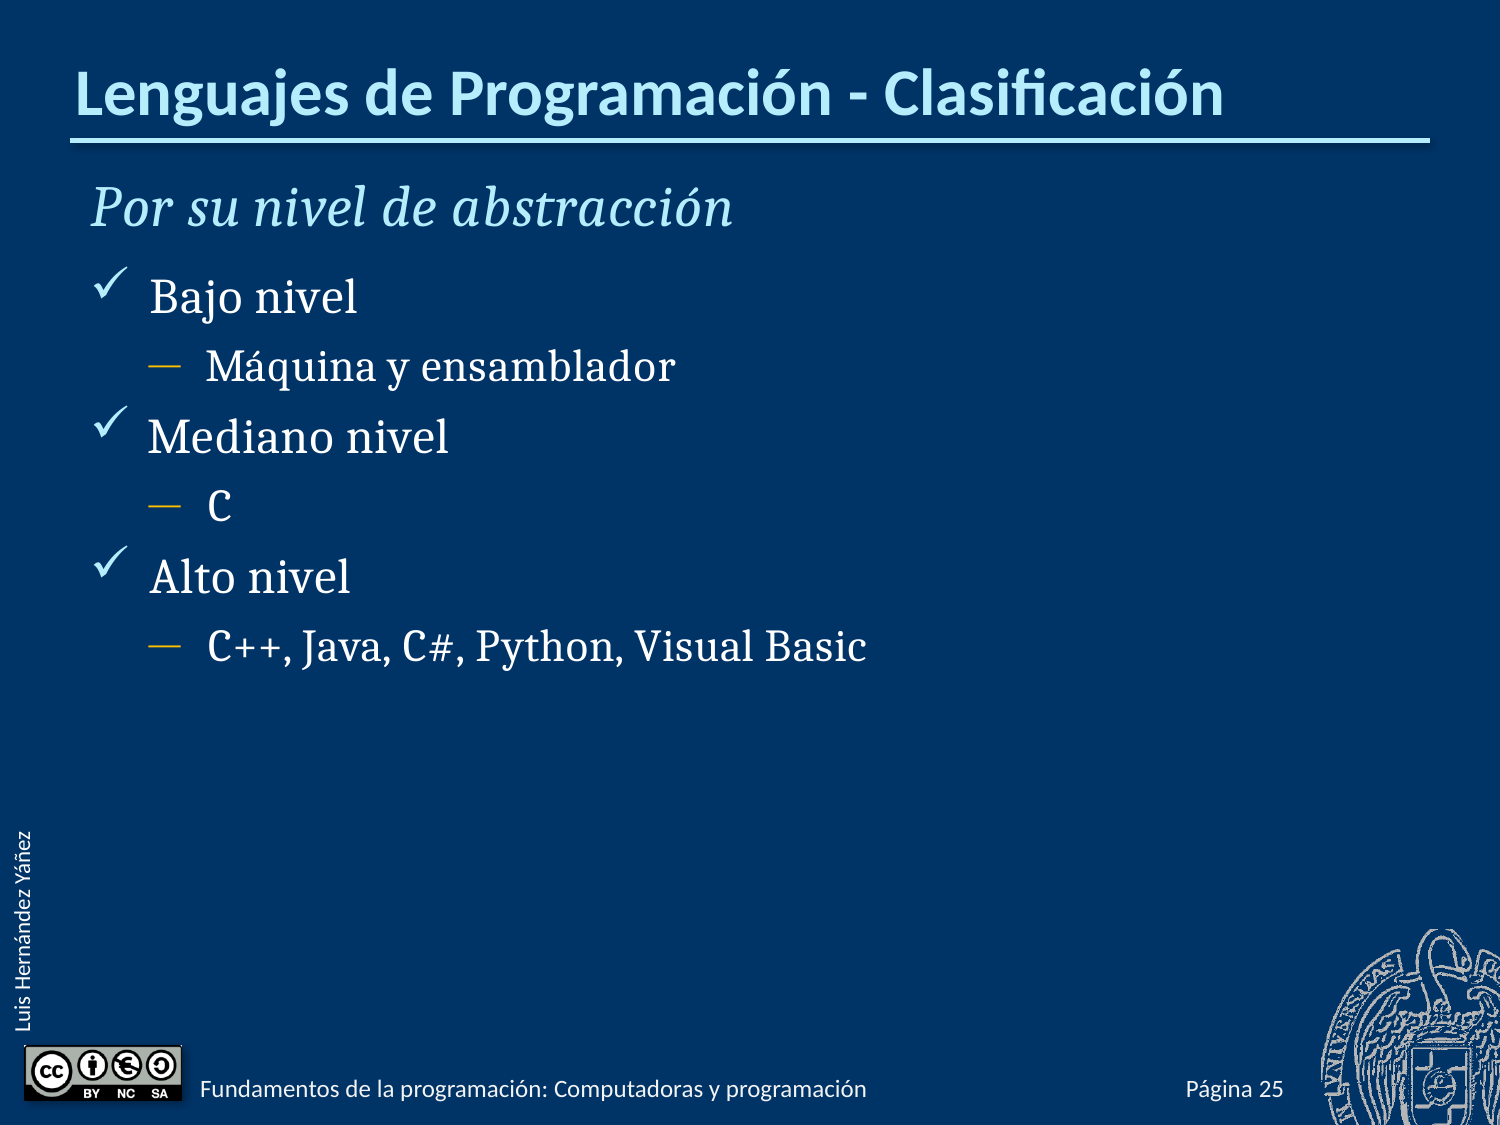

# Lenguajes de Programación - Clasificación
Por su nivel de abstracción
Bajo nivel
Máquina y ensamblador
Mediano nivel
C
Alto nivel
C++, Java, C#, Python, Visual Basic

Fundamentos de la programación: Computadoras y programación
Página 25